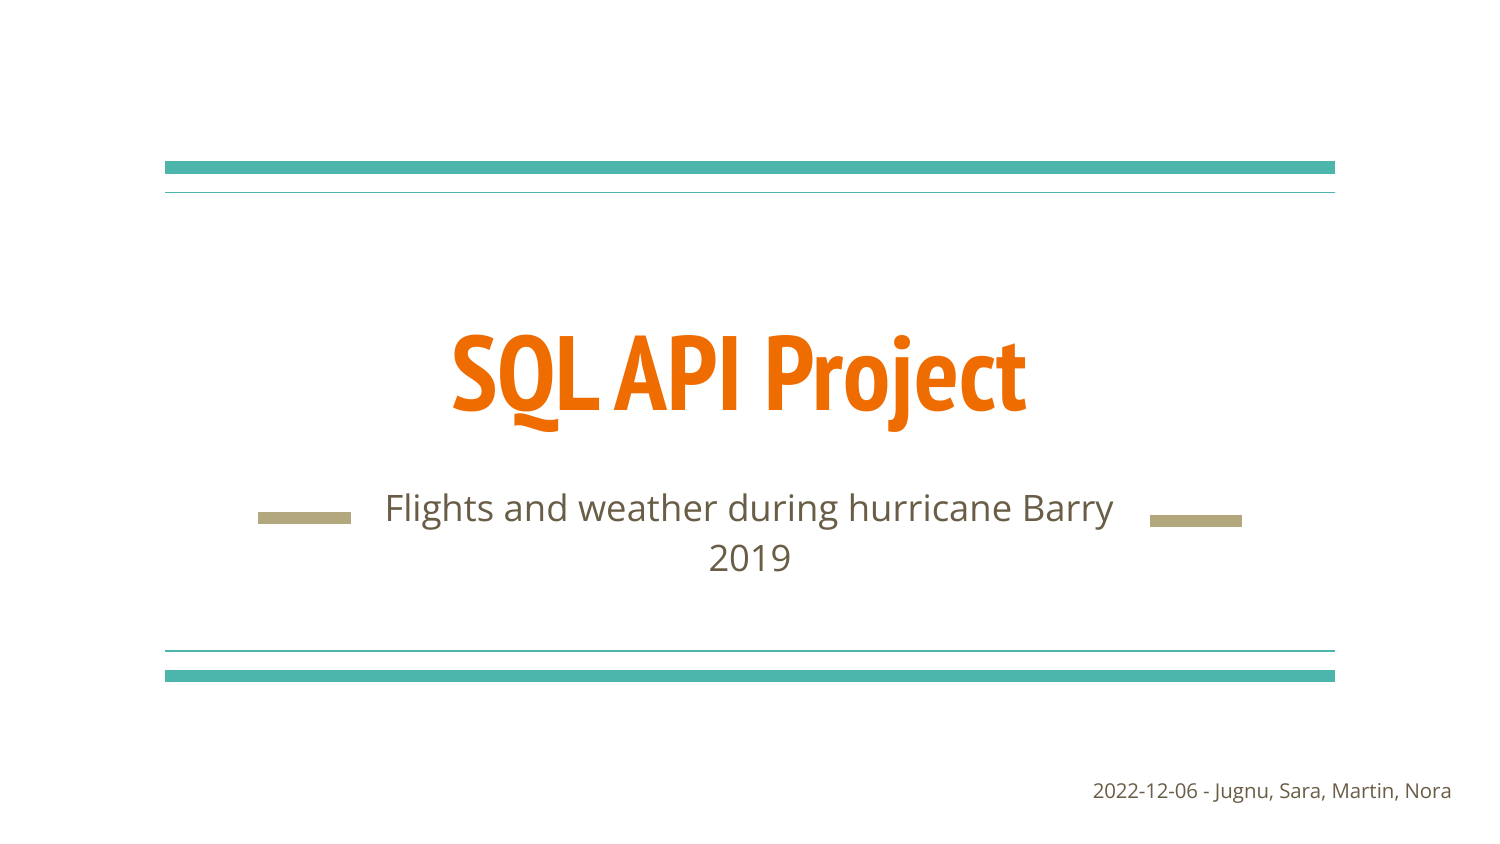

# SQL API Project
Flights and weather during hurricane Barry 2019
2022-12-06 - Jugnu, Sara, Martin, Nora